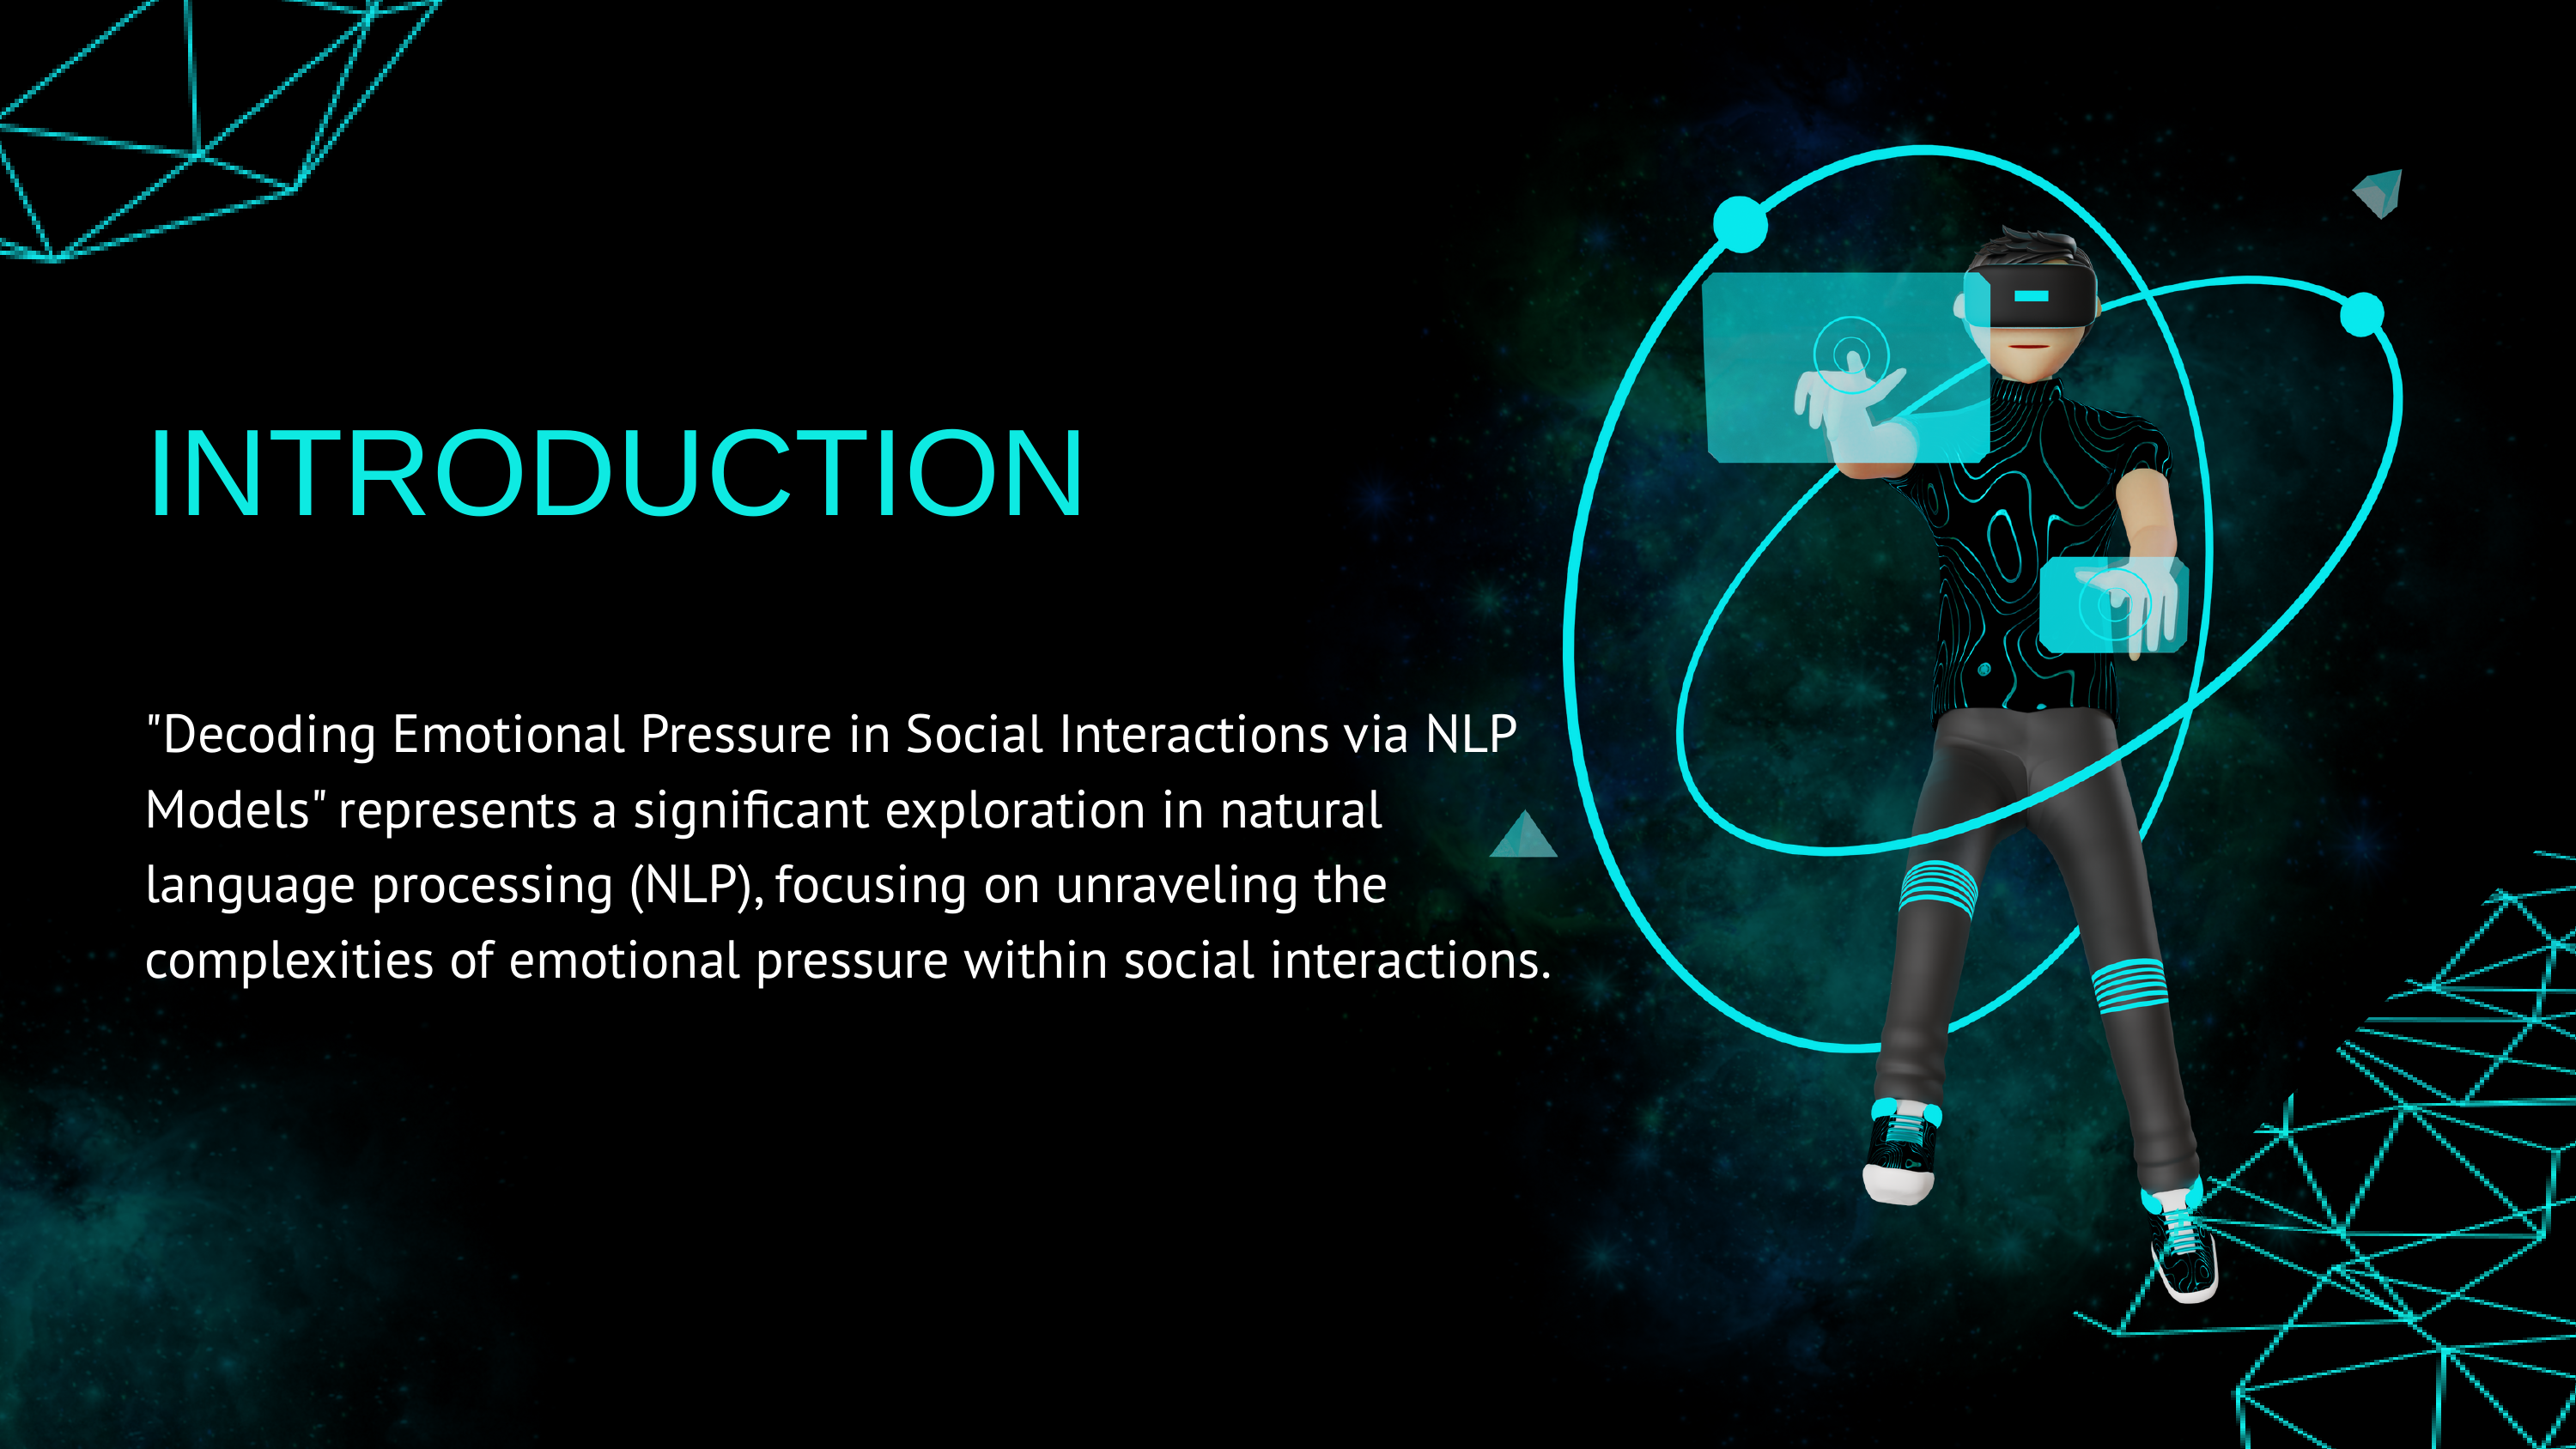

INTRODUCTION
"Decoding Emotional Pressure in Social Interactions via NLP Models" represents a significant exploration in natural language processing (NLP), focusing on unraveling the complexities of emotional pressure within social interactions.